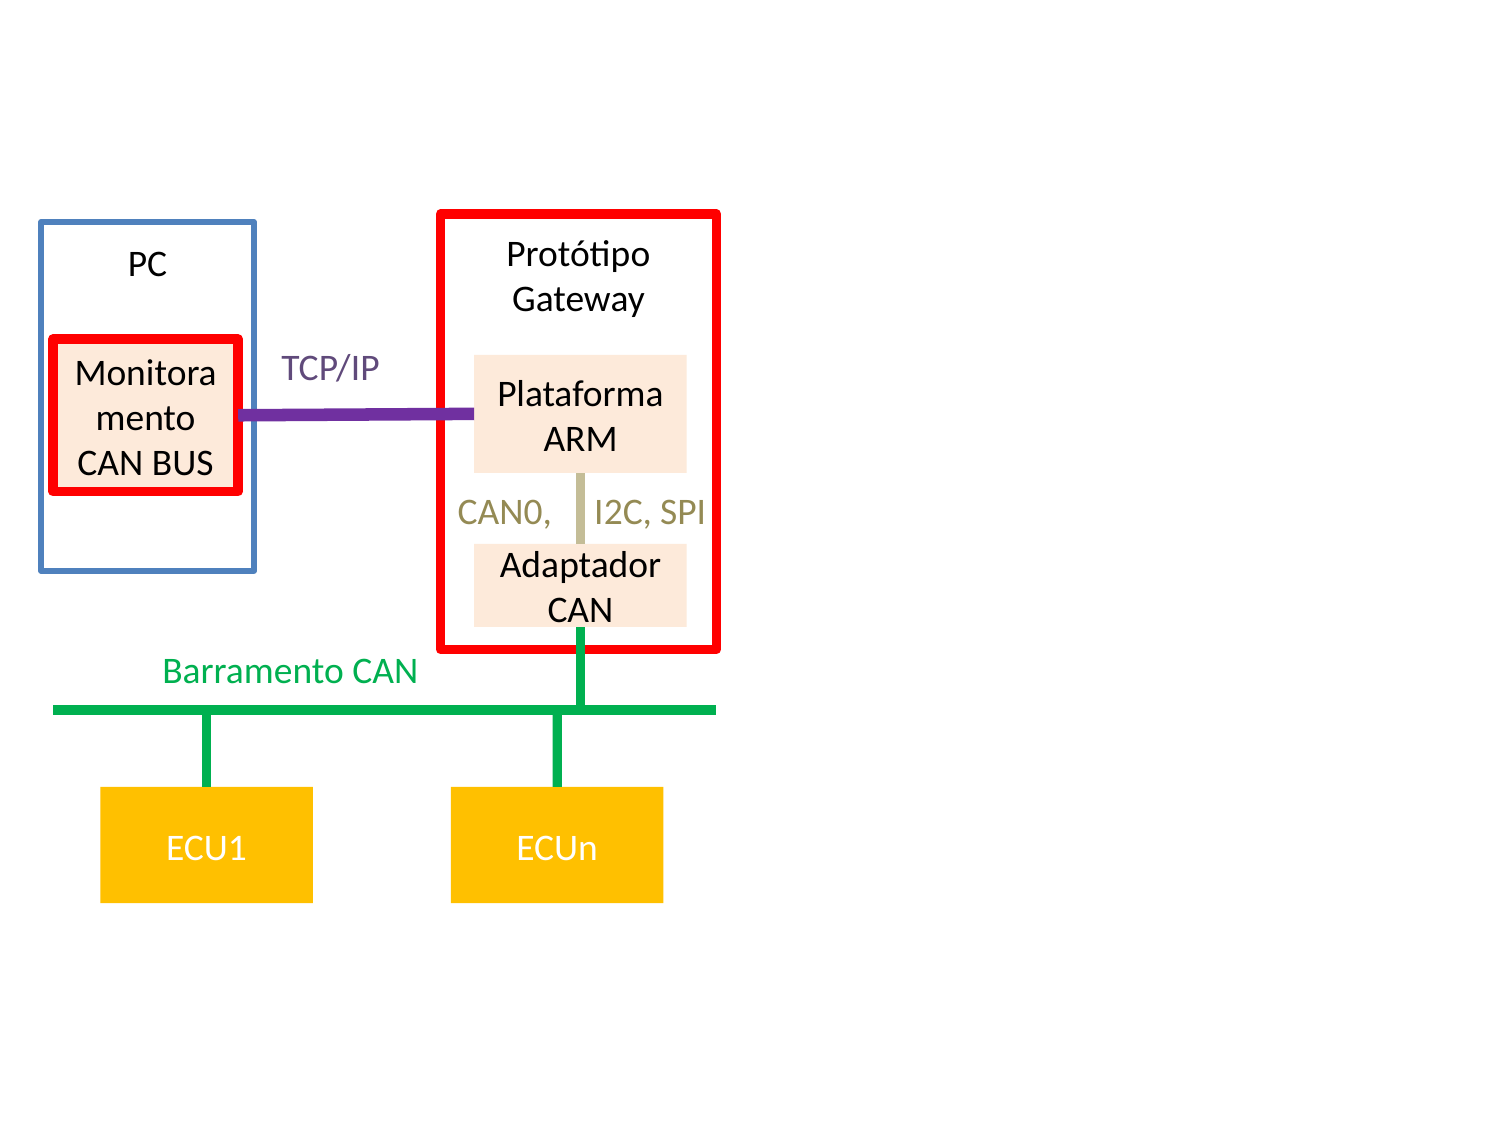

Protótipo
Gateway

PC

TCP/IP
Monitoramento CAN BUS
PlataformaARM
CAN0,     I2C, SPI
Adaptador CAN
Barramento CAN
ECUn
ECU1